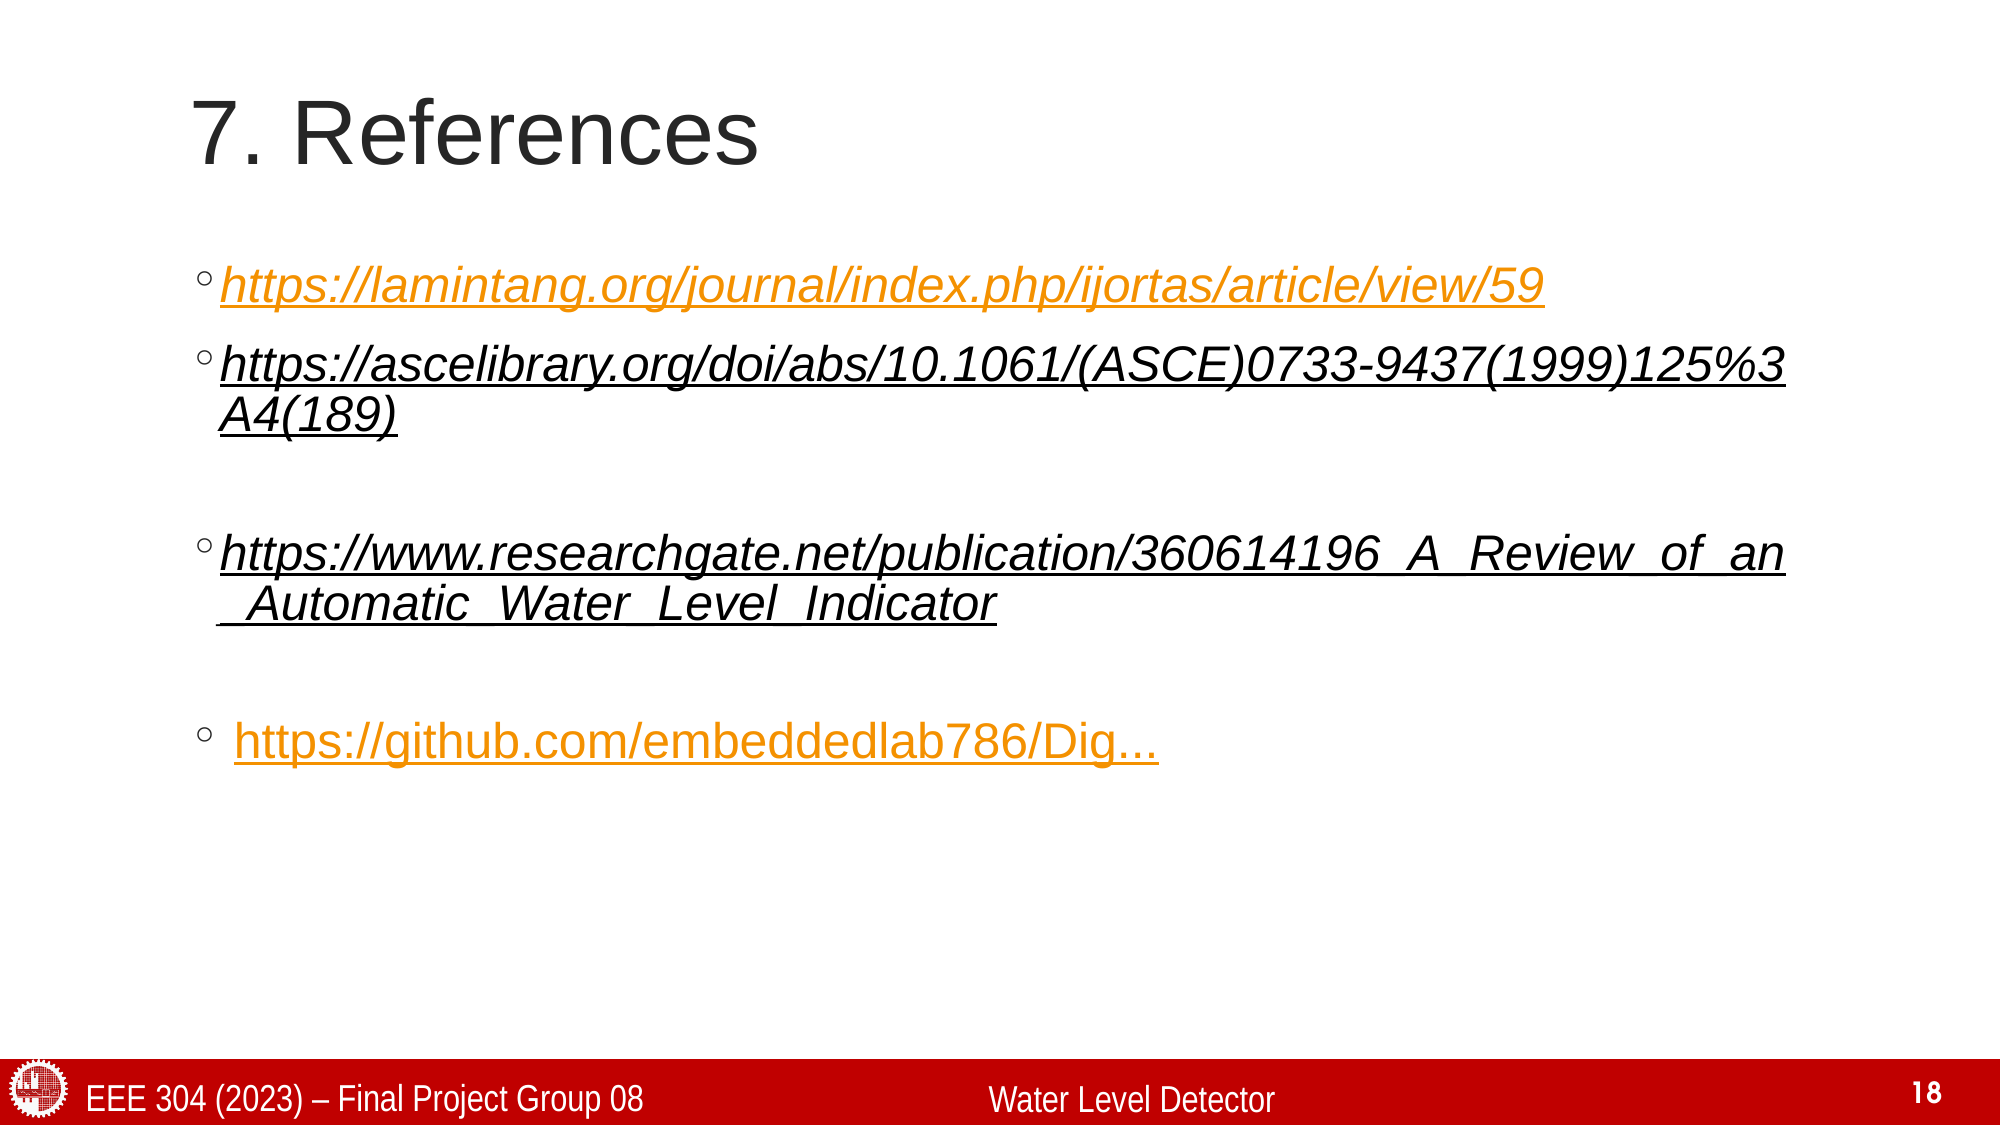

# 7. References
https://lamintang.org/journal/index.php/ijortas/article/view/59
https://ascelibrary.org/doi/abs/10.1061/(ASCE)0733-9437(1999)125%3A4(189)
https://www.researchgate.net/publication/360614196_A_Review_of_an_Automatic_Water_Level_Indicator
 https://github.com/embeddedlab786/Dig...

EEE 304 (2023) – Final Project Group 08
18
Water Level Detector